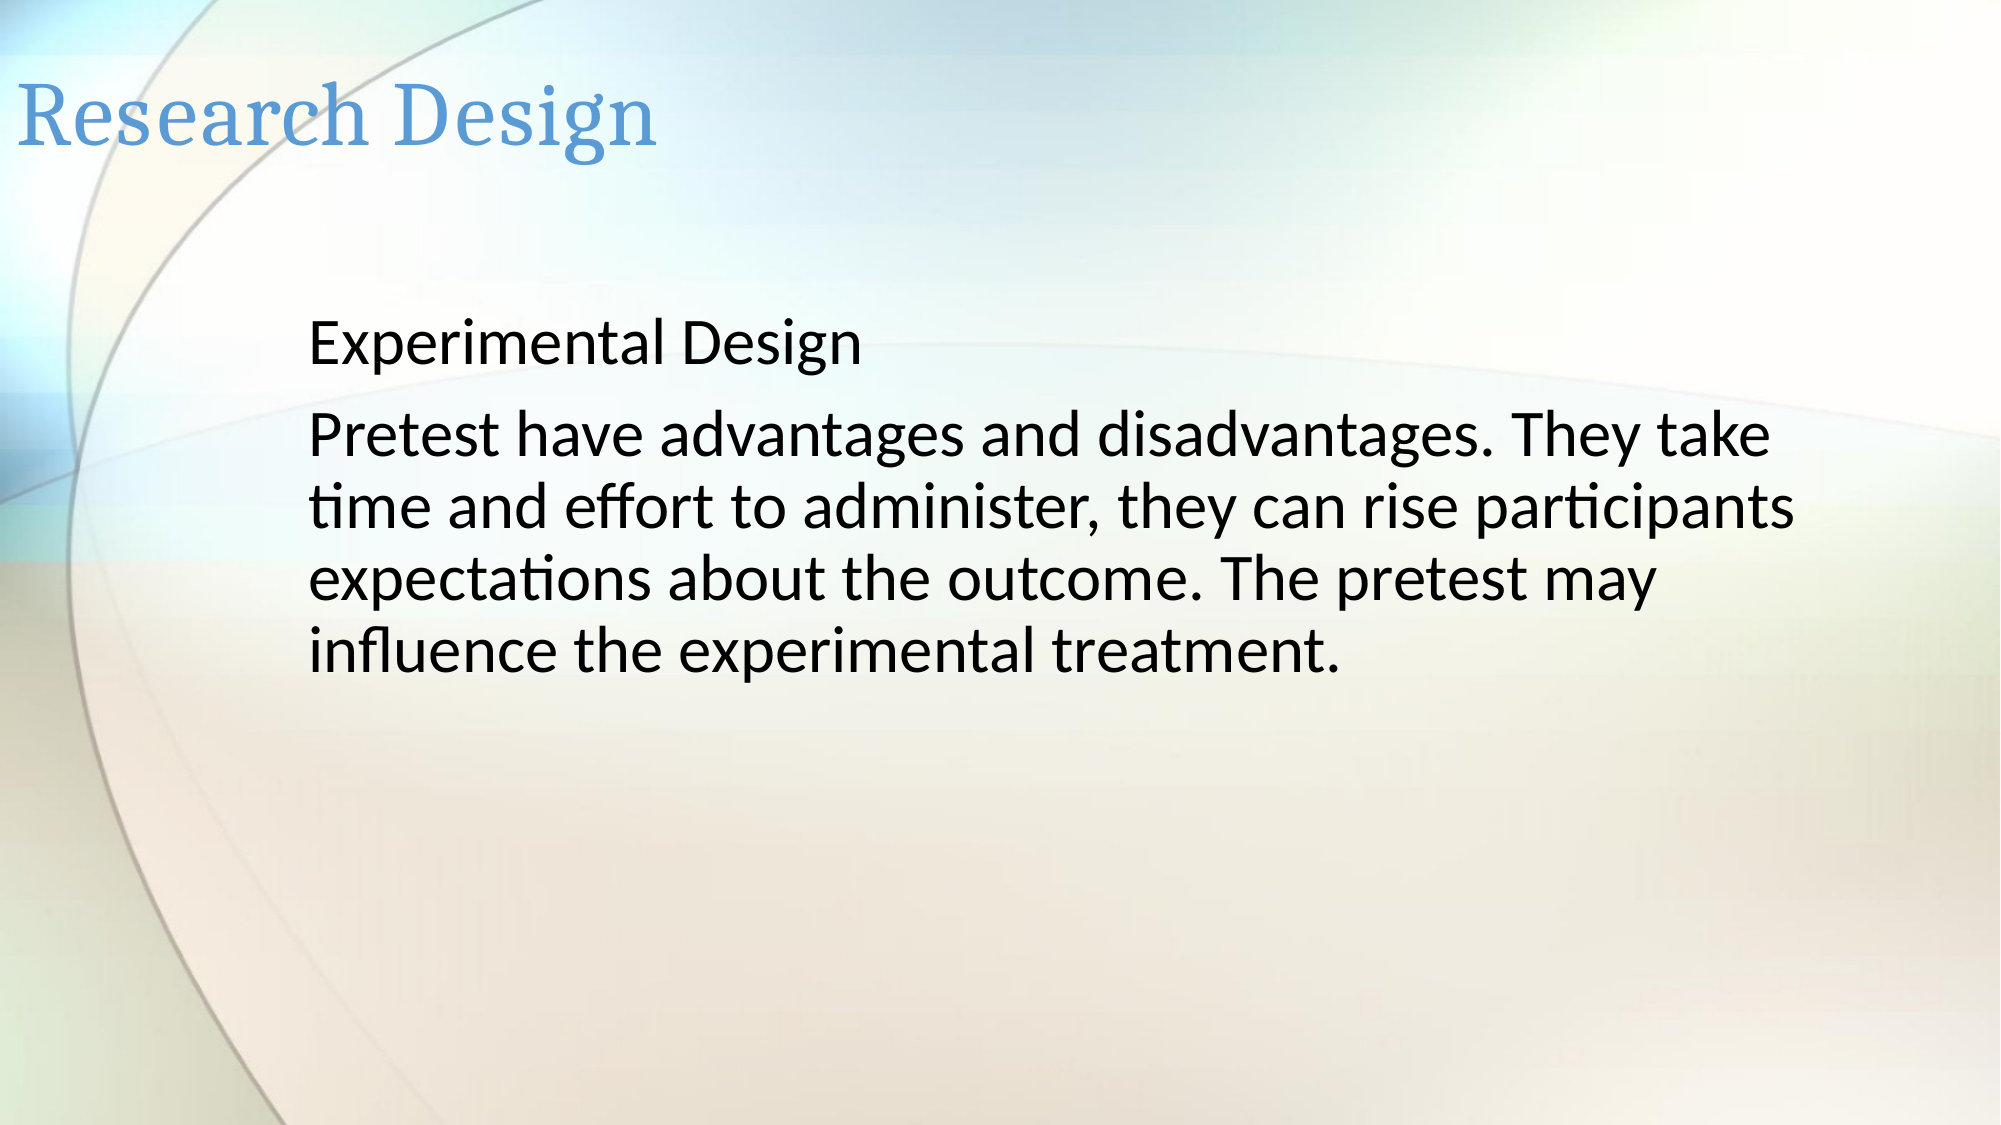

# Research Design
Experimental Design
Pretest have advantages and disadvantages. They take time and effort to administer, they can rise participants expectations about the outcome. The pretest may influence the experimental treatment.